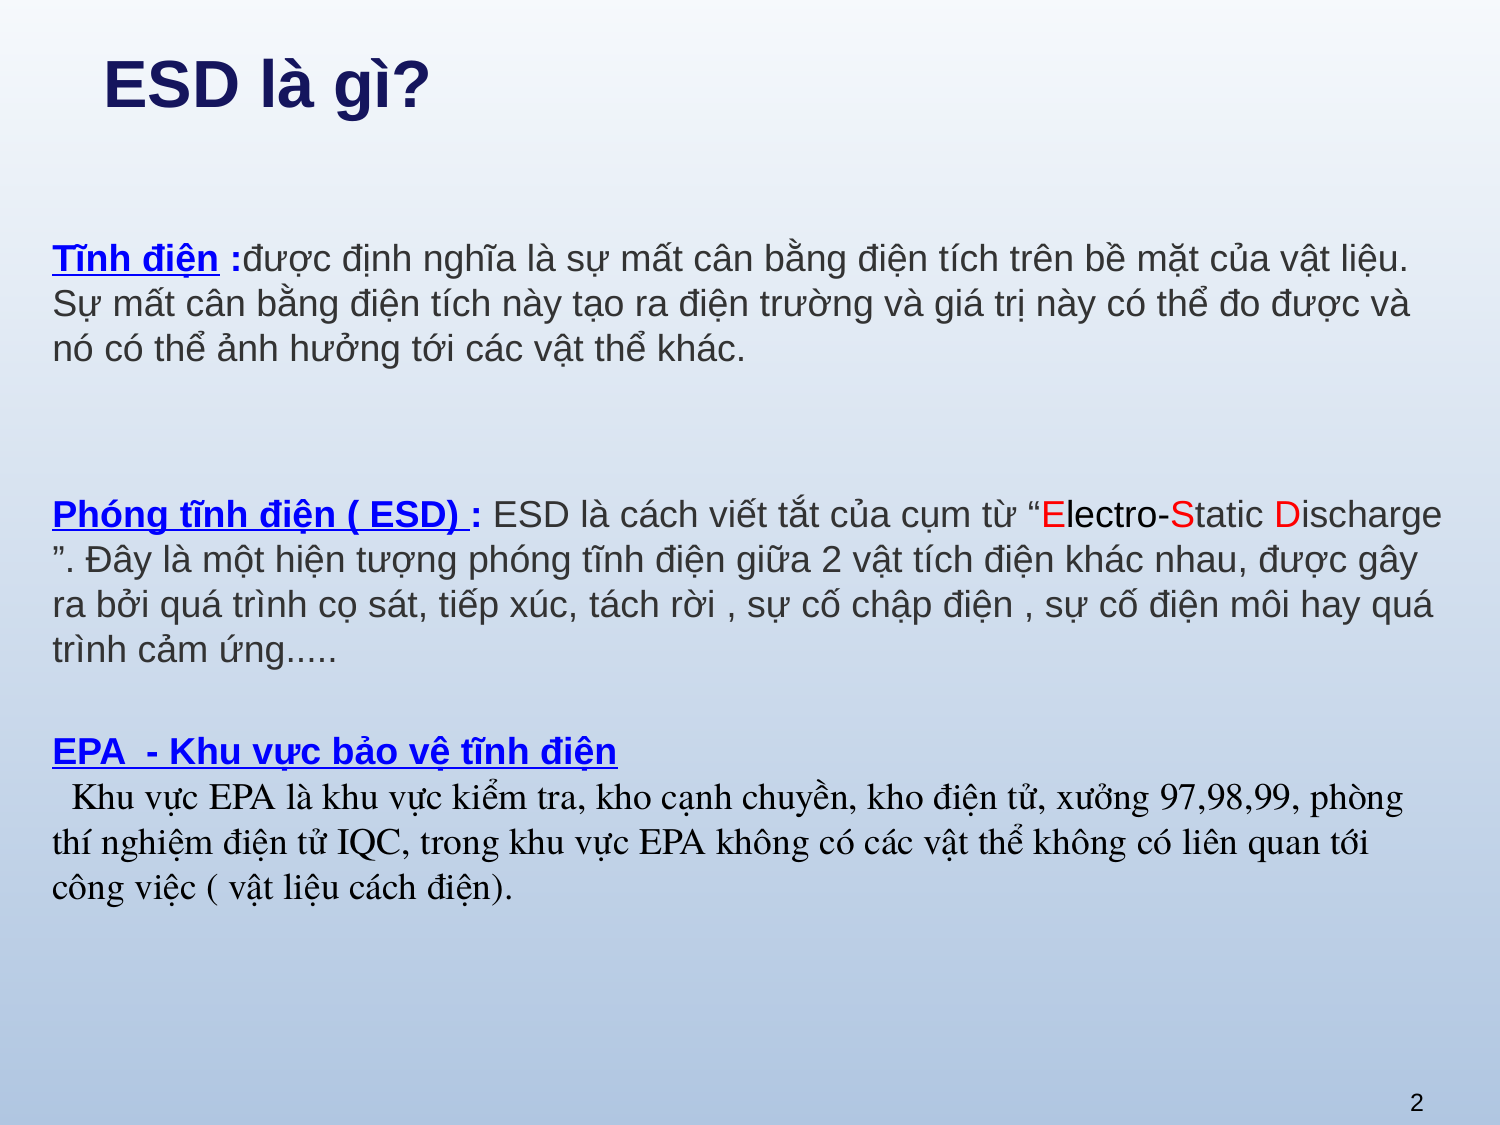

# ESD là gì?
Tĩnh điện :được định nghĩa là sự mất cân bằng điện tích trên bề mặt của vật liệu. Sự mất cân bằng điện tích này tạo ra điện trường và giá trị này có thể đo được và nó có thể ảnh hưởng tới các vật thể khác.
Phóng tĩnh điện ( ESD) : ESD là cách viết tắt của cụm từ “Electro-Static Discharge ”. Đây là một hiện tượng phóng tĩnh điện giữa 2 vật tích điện khác nhau, được gây ra bởi quá trình cọ sát, tiếp xúc, tách rời , sự cố chập điện , sự cố điện môi hay quá trình cảm ứng.....
EPA  - Khu vực bảo vệ tĩnh điện
   Khu vực EPA là khu vực kiểm tra, kho cạnh chuyền, kho điện tử, xưởng 97,98,99, phòng thí nghiệm điện tử IQC, trong khu vực EPA không có các vật thể không có liên quan tới công việc ( vật liệu cách điện).
2